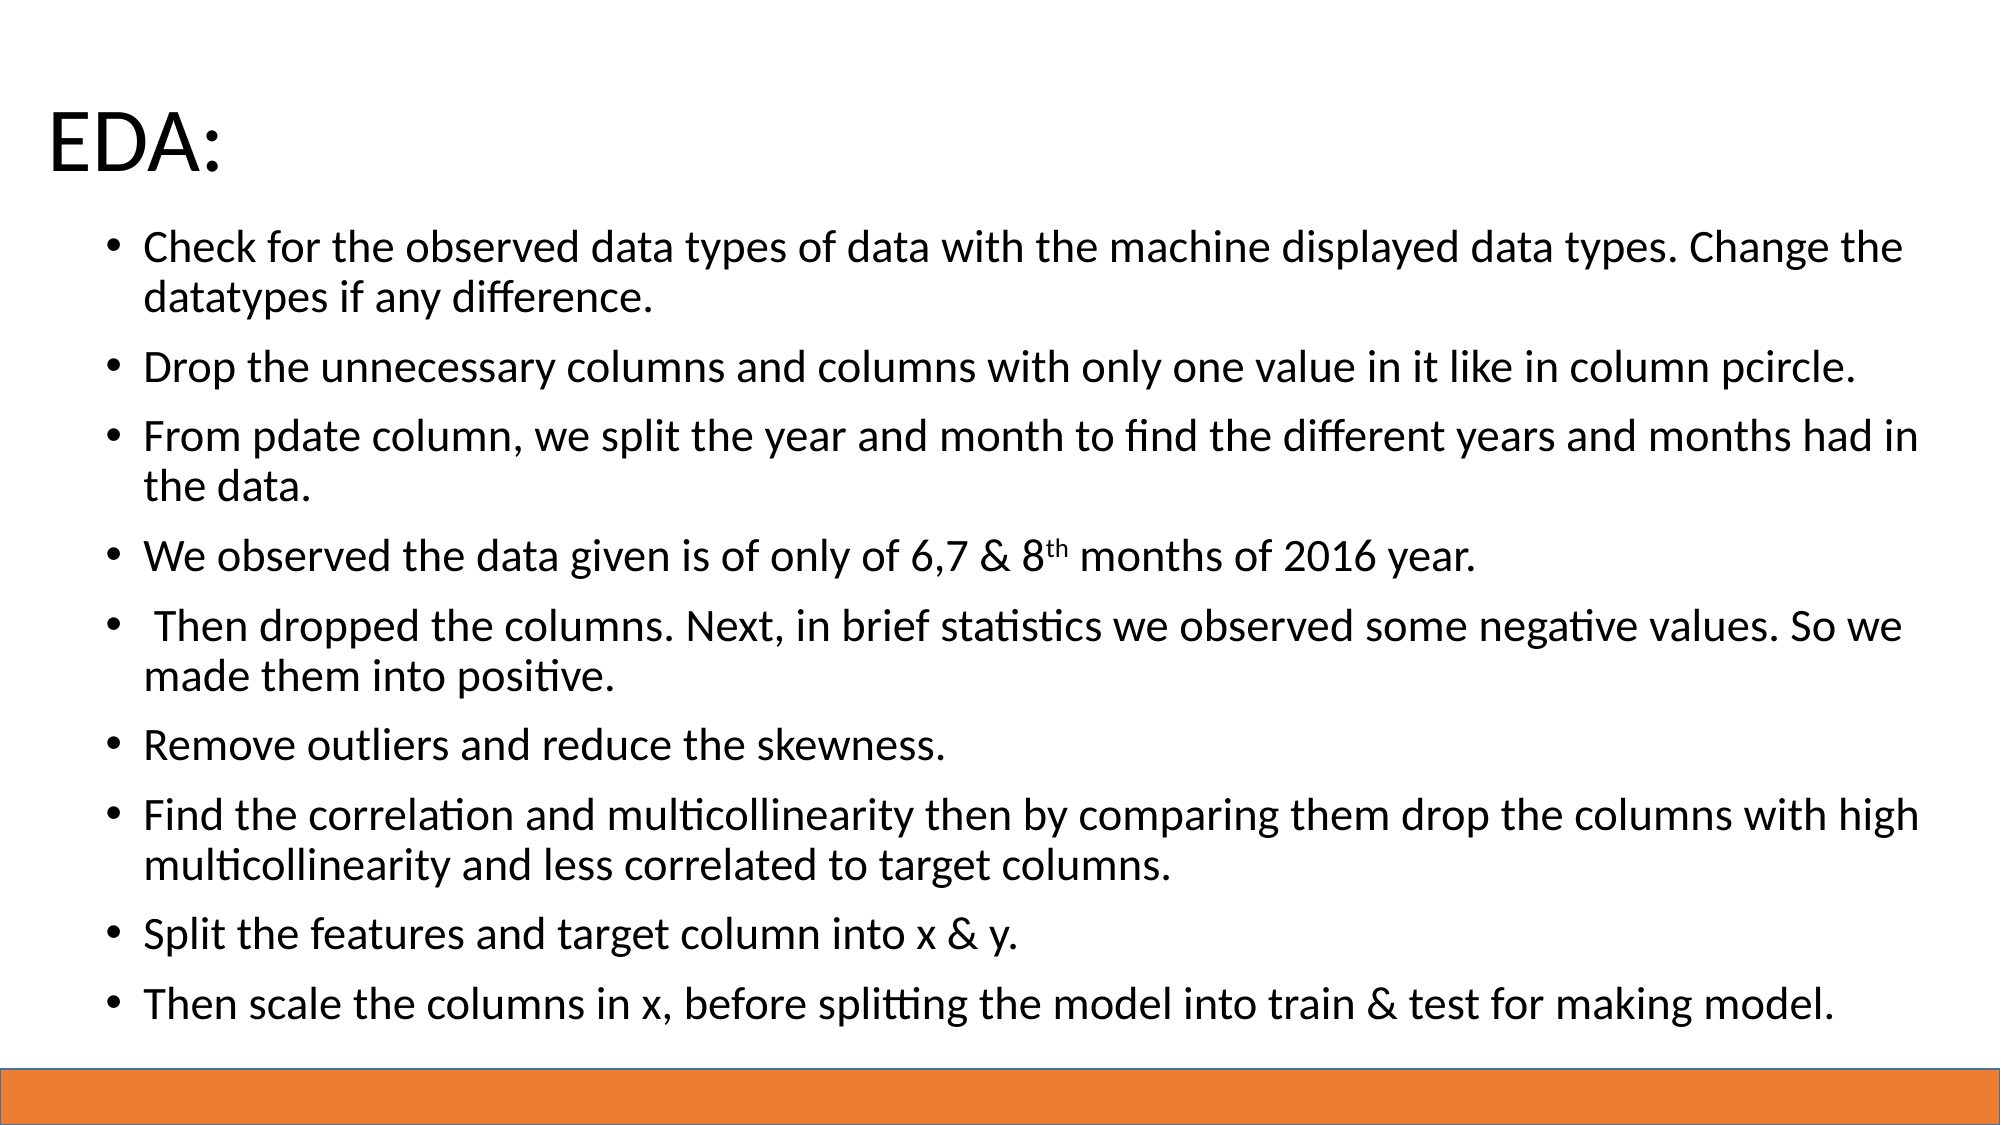

# EDA:
Check for the observed data types of data with the machine displayed data types. Change the datatypes if any difference.
Drop the unnecessary columns and columns with only one value in it like in column pcircle.
From pdate column, we split the year and month to find the different years and months had in the data.
We observed the data given is of only of 6,7 & 8th months of 2016 year.
 Then dropped the columns. Next, in brief statistics we observed some negative values. So we made them into positive.
Remove outliers and reduce the skewness.
Find the correlation and multicollinearity then by comparing them drop the columns with high multicollinearity and less correlated to target columns.
Split the features and target column into x & y.
Then scale the columns in x, before splitting the model into train & test for making model.